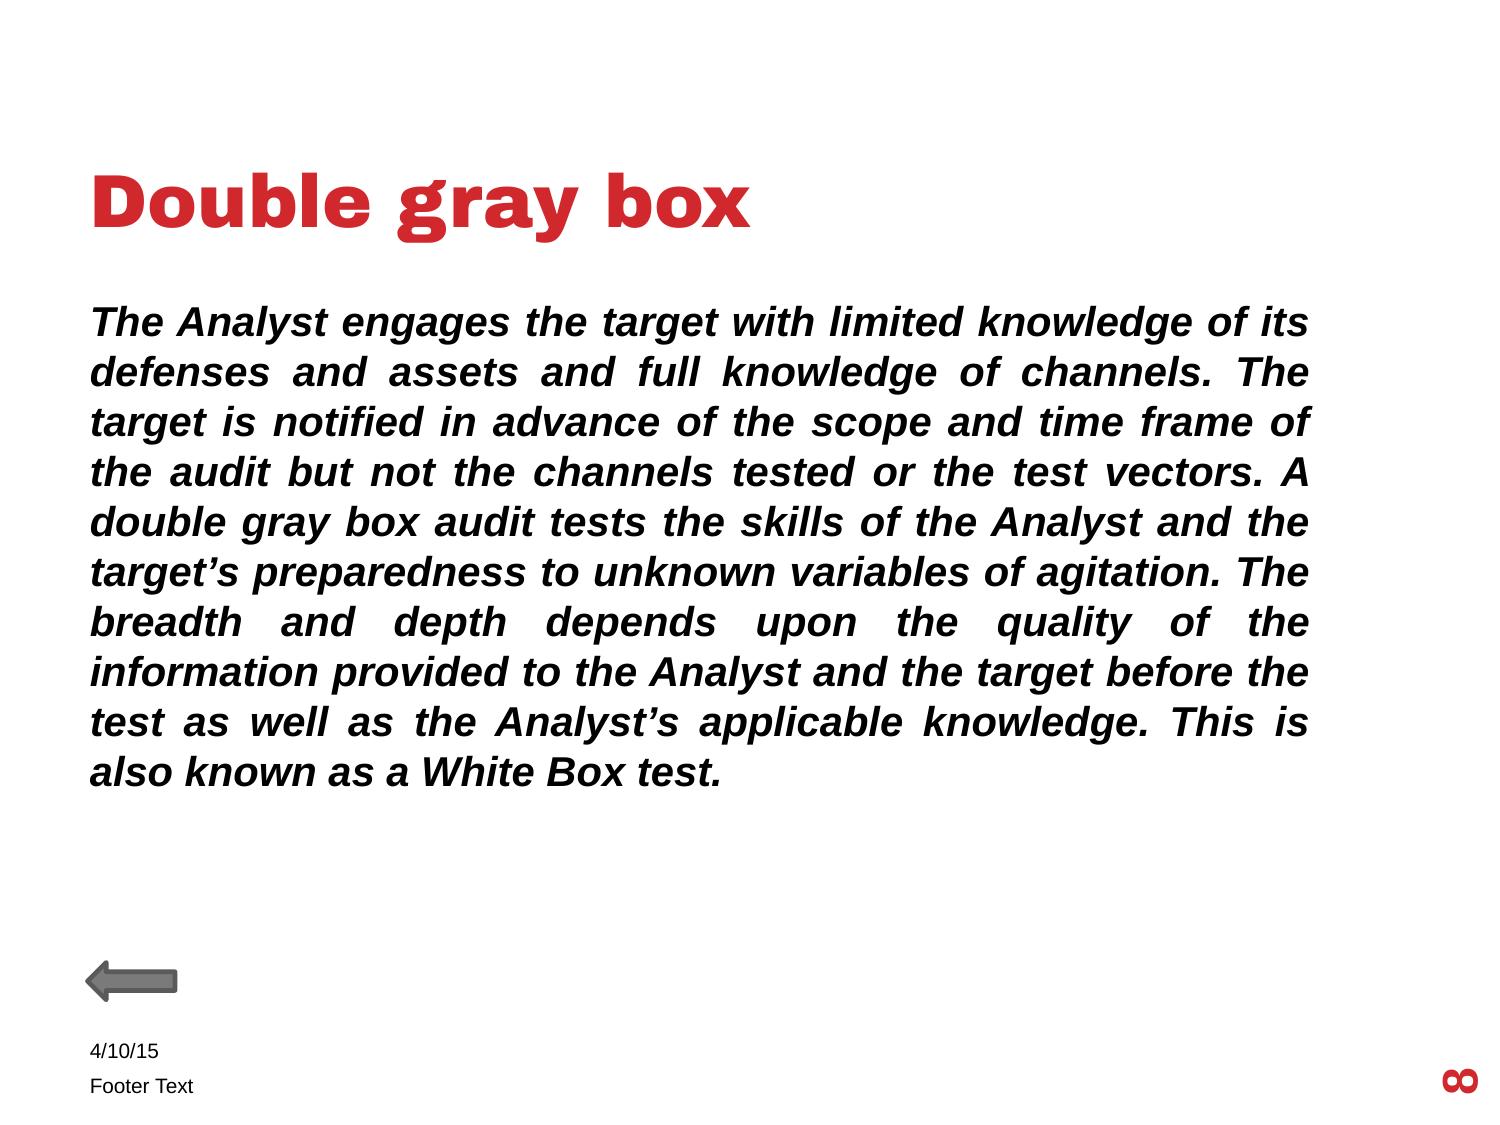

Double gray box
The Analyst engages the target with limited knowledge of its defenses and assets and full knowledge of channels. The target is notified in advance of the scope and time frame of the audit but not the channels tested or the test vectors. A double gray box audit tests the skills of the Analyst and the target’s preparedness to unknown variables of agitation. The breadth and depth depends upon the quality of the information provided to the Analyst and the target before the test as well as the Analyst’s applicable knowledge. This is also known as a White Box test.

8
4/10/15
Footer Text